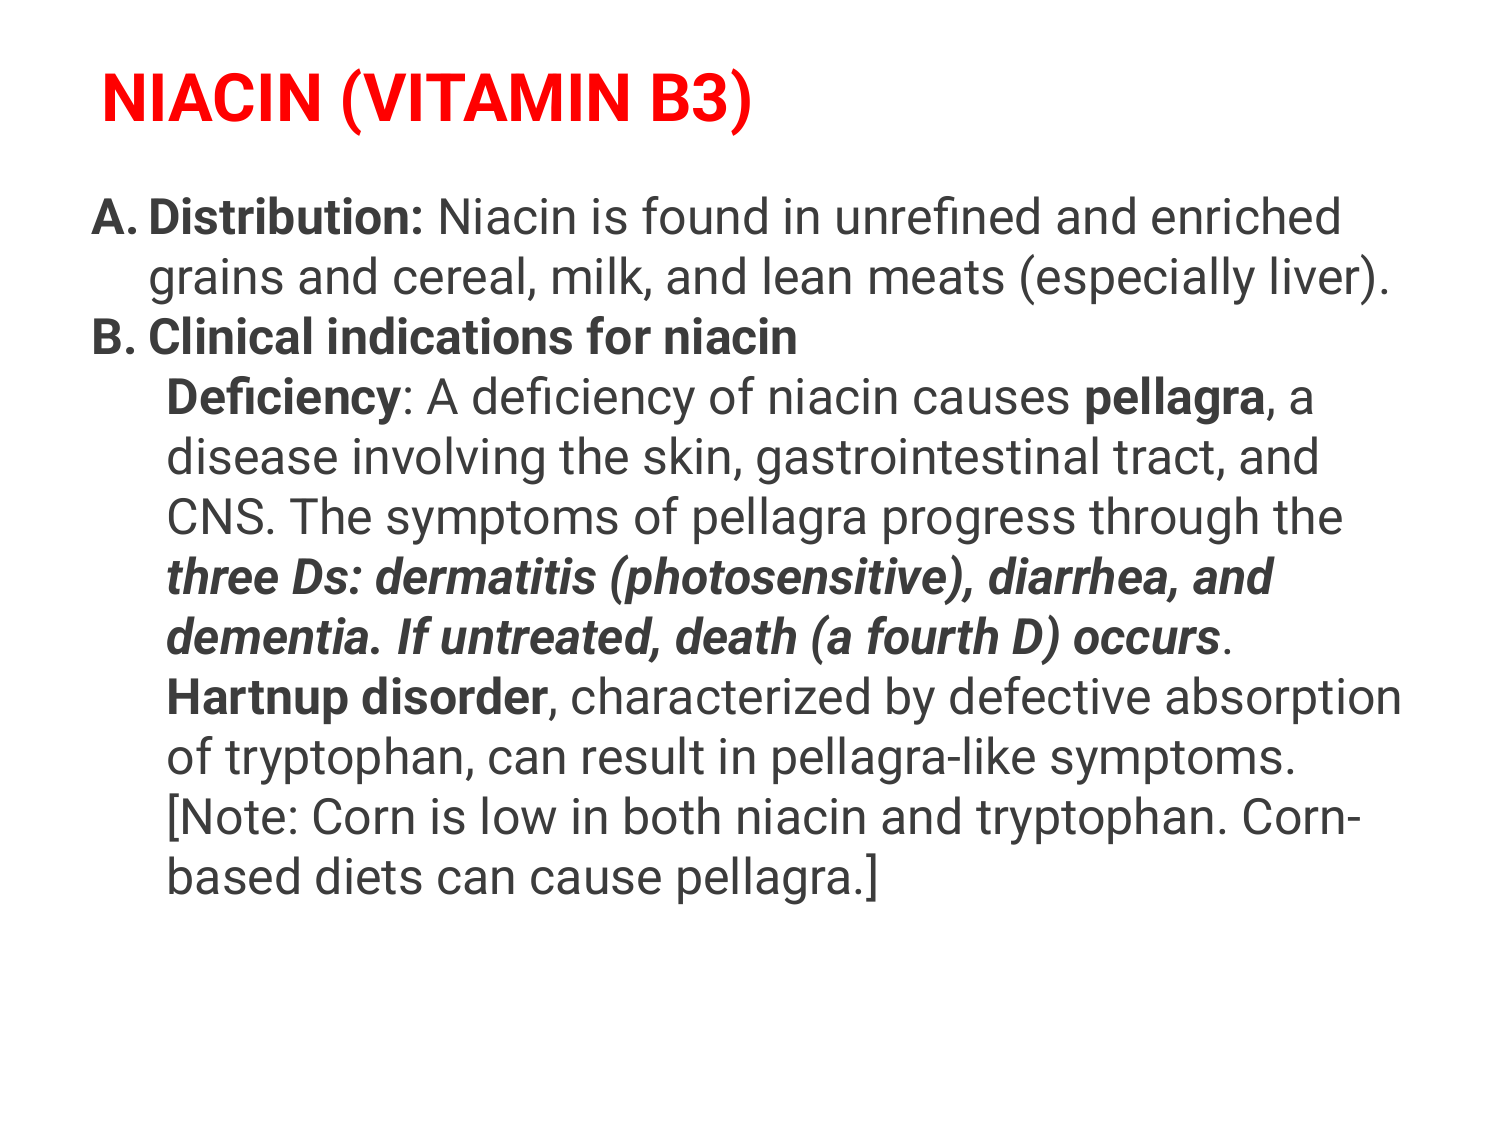

NIACIN (VITAMIN B3)
Distribution: Niacin is found in unrefined and enriched grains and cereal, milk, and lean meats (especially liver).
Clinical indications for niacin
Deficiency: A deficiency of niacin causes pellagra, a disease involving the skin, gastrointestinal tract, and CNS. The symptoms of pellagra progress through the three Ds: dermatitis (photosensitive), diarrhea, and dementia. If untreated, death (a fourth D) occurs. Hartnup disorder, characterized by defective absorption of tryptophan, can result in pellagra-like symptoms. [Note: Corn is low in both niacin and tryptophan. Corn-based diets can cause pellagra.]